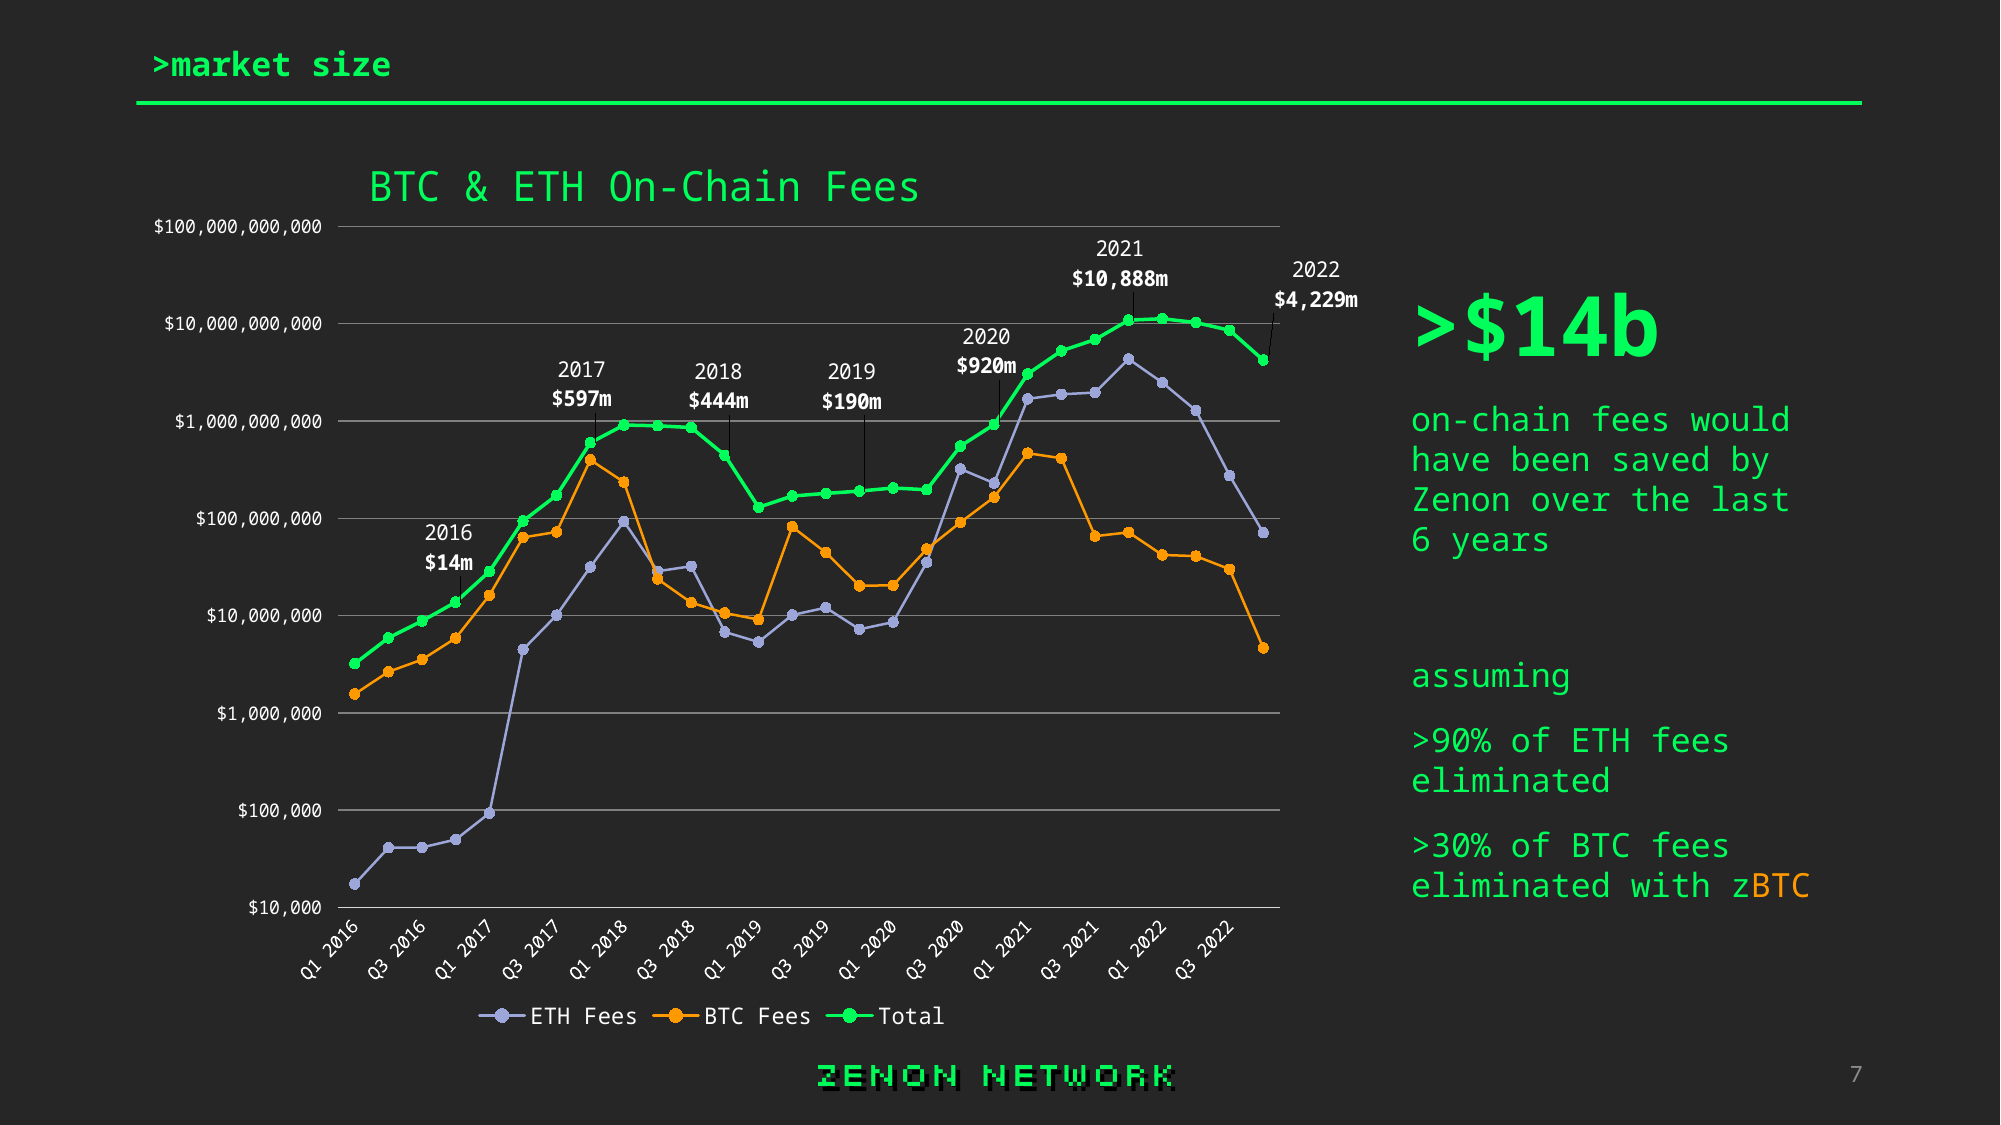

>market size

[unsupported chart]

>$14b
on-chain fees would have been saved by Zenon over the last 6 years
assuming
>90% of ETH fees eliminated
>30% of BTC fees eliminated with zBTC
Source: Glassnode
7